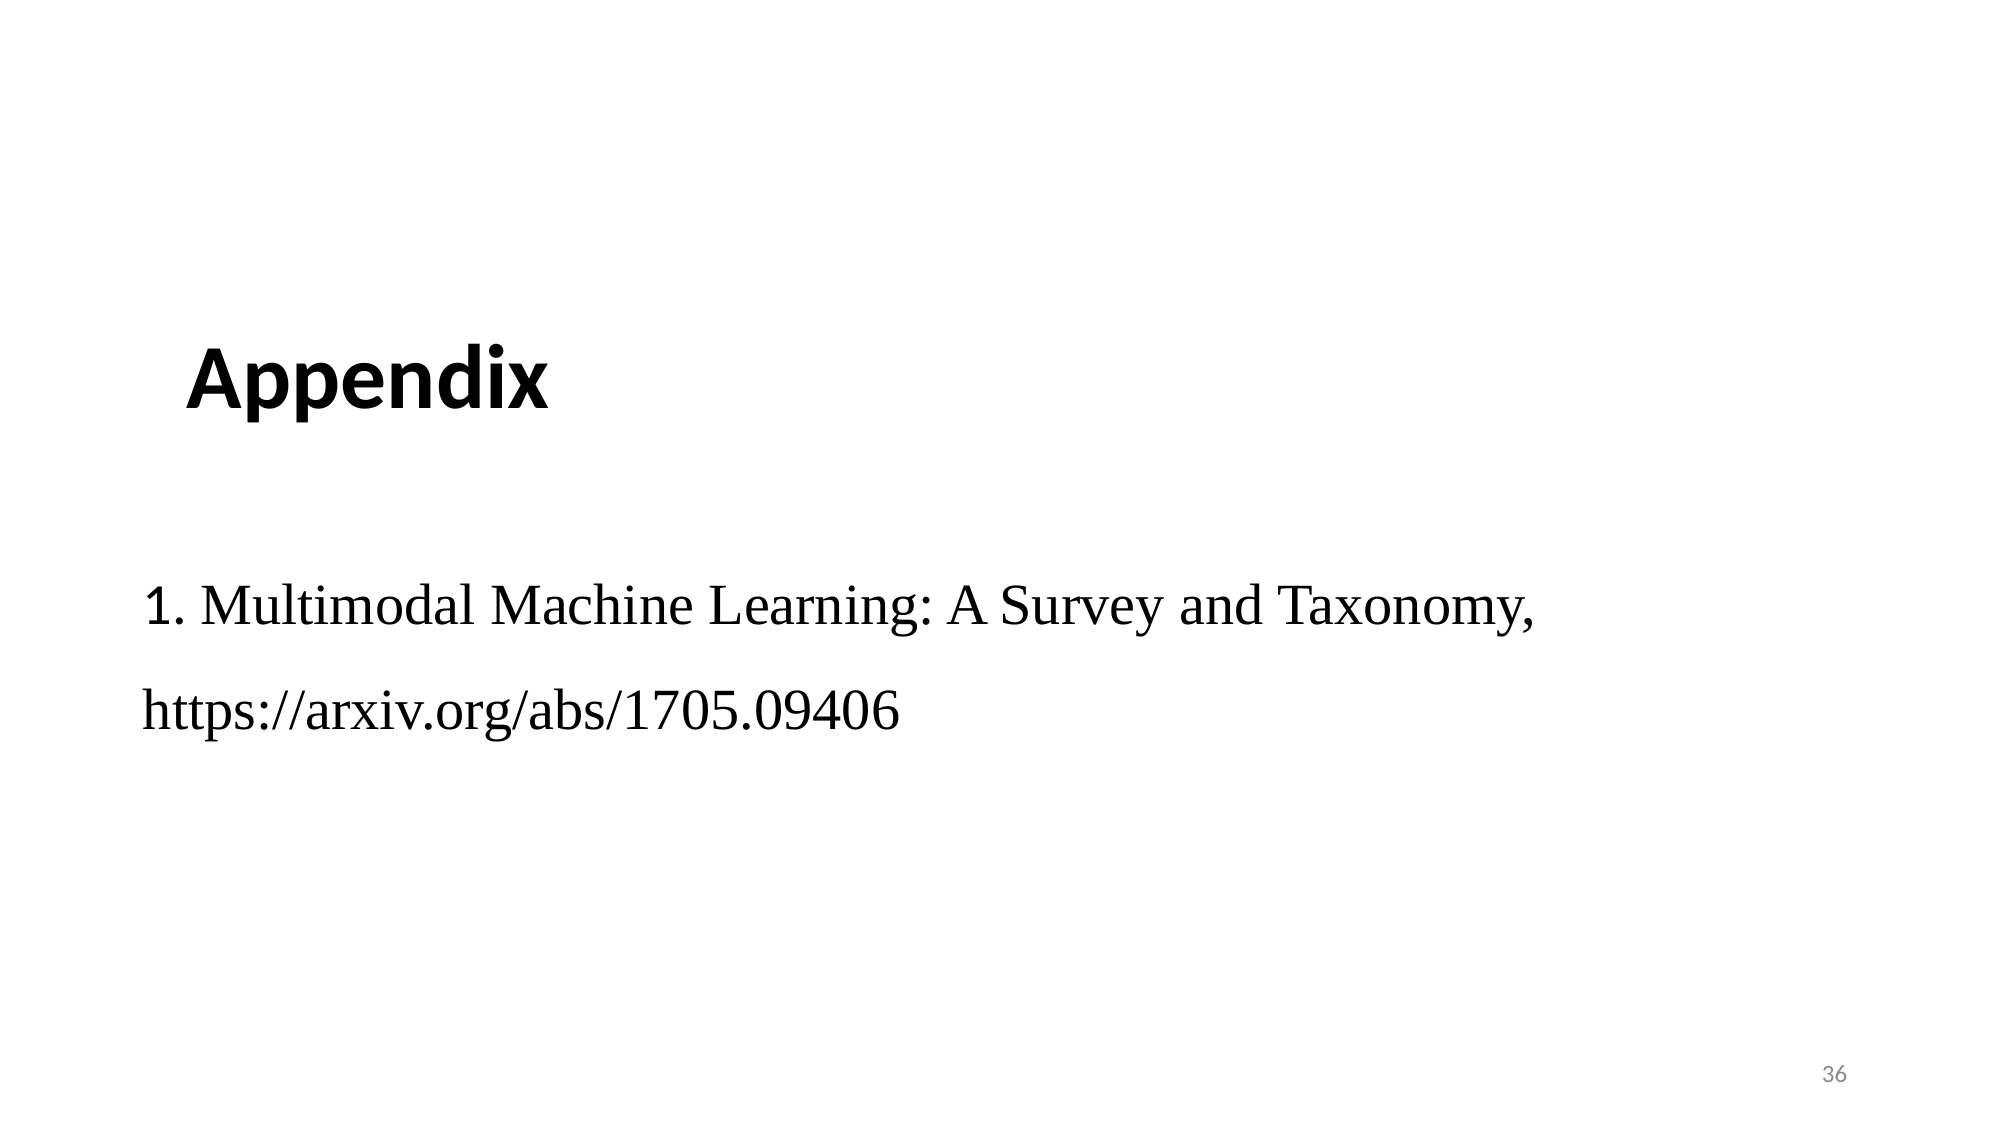

# Appendix 1. Multimodal Machine Learning: A Survey and Taxonomy, https://arxiv.org/abs/1705.09406
36